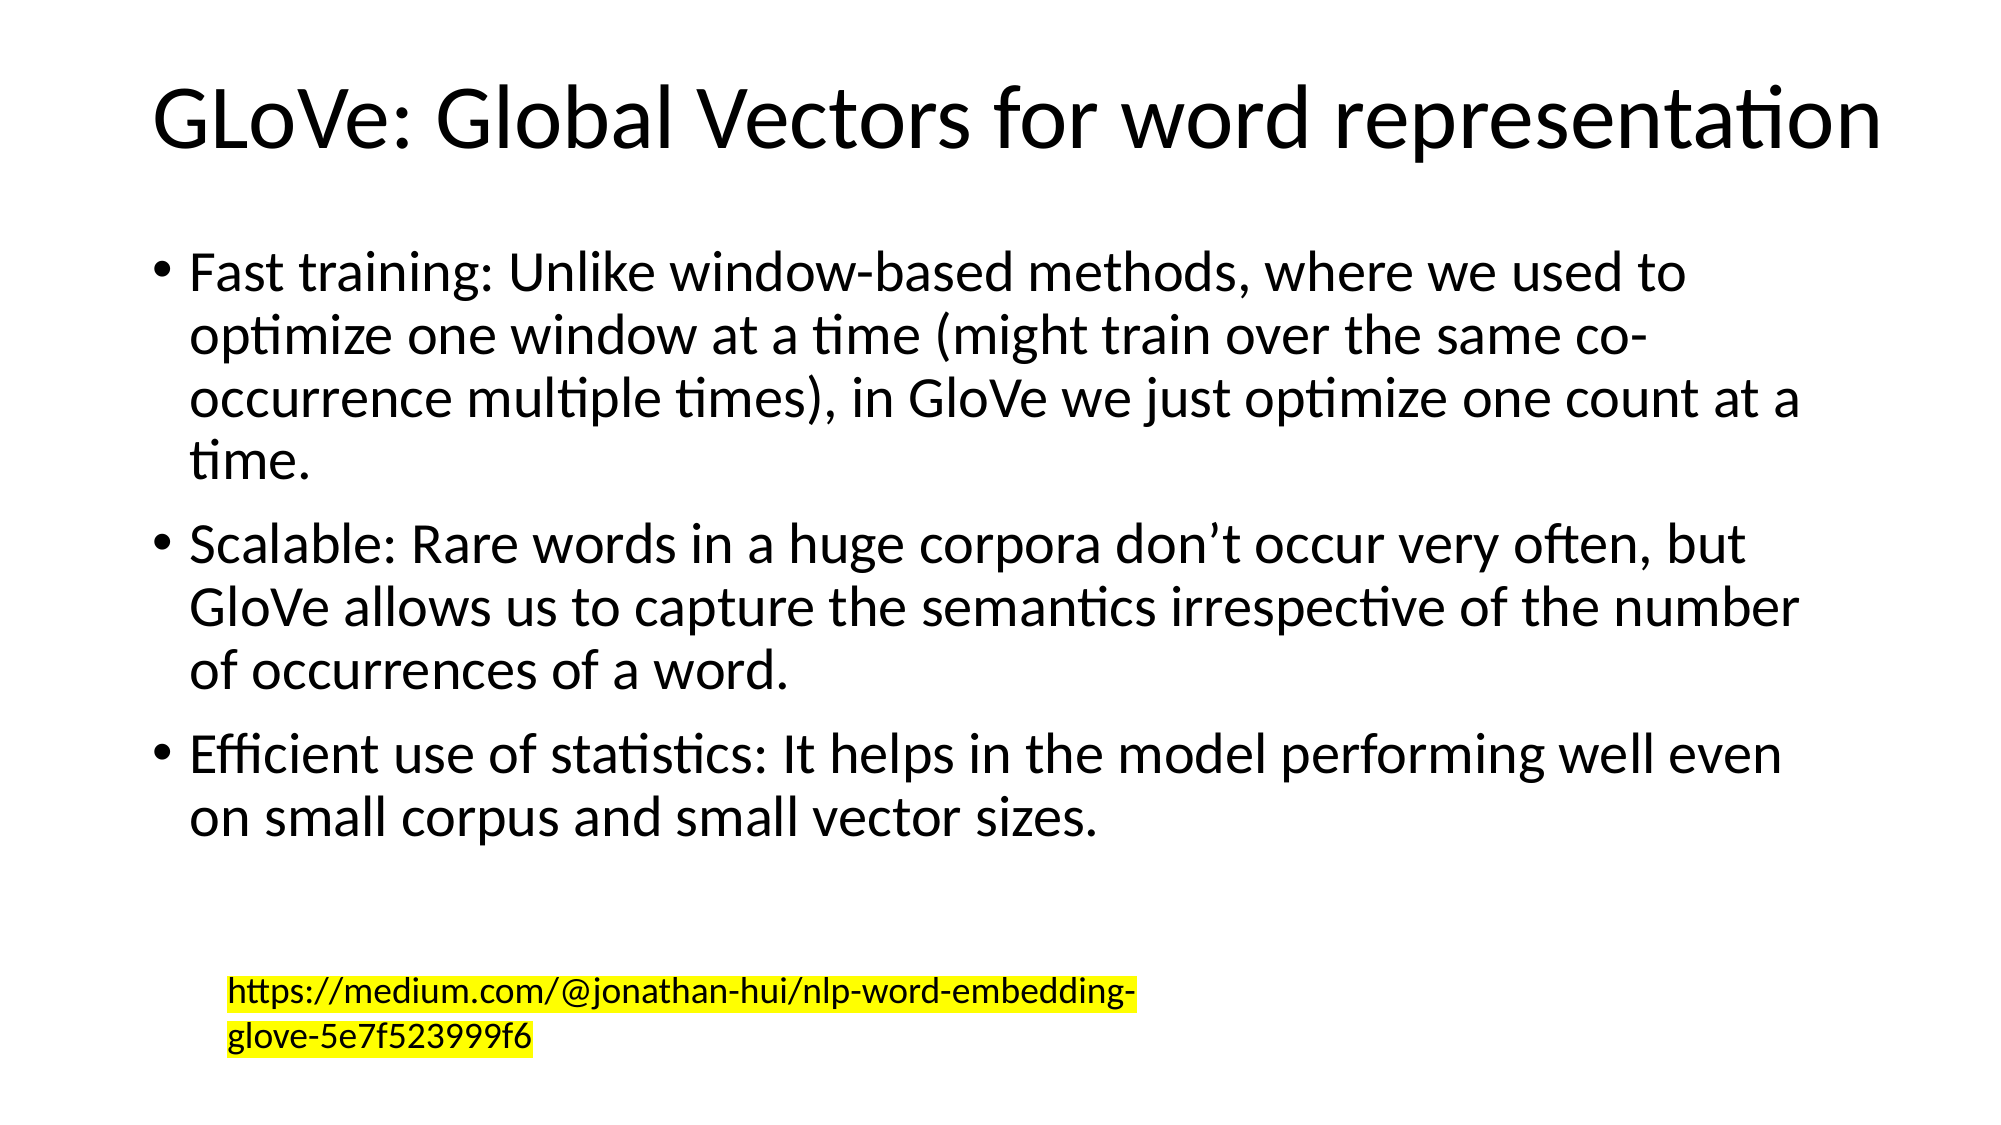

# GLoVe: Global Vectors for word representation
Fast training: Unlike window-based methods, where we used to optimize one window at a time (might train over the same co-occurrence multiple times), in GloVe we just optimize one count at a time.
Scalable: Rare words in a huge corpora don’t occur very often, but GloVe allows us to capture the semantics irrespective of the number of occurrences of a word.
Efficient use of statistics: It helps in the model performing well even on small corpus and small vector sizes.

https://medium.com/@jonathan-hui/nlp-word-embedding-glove-5e7f523999f6